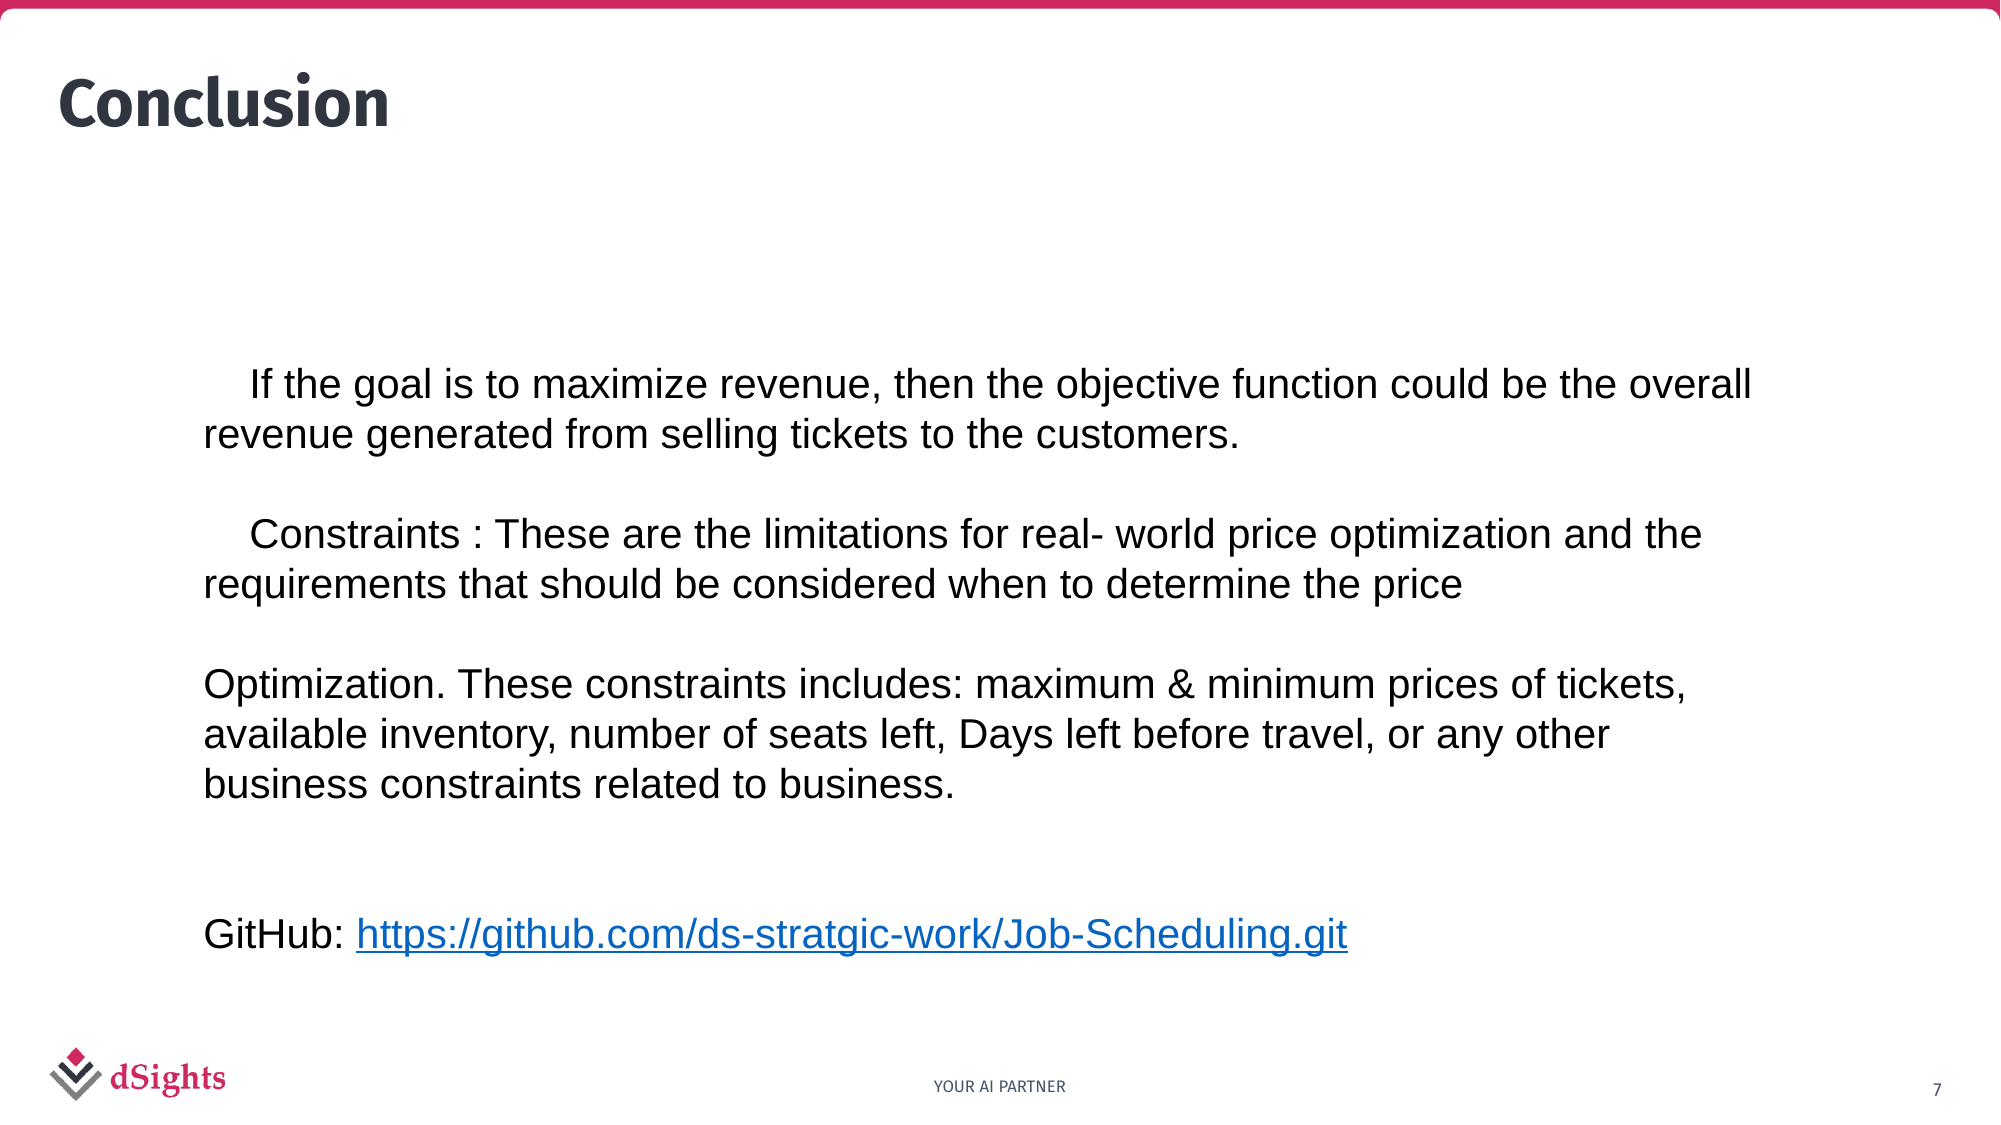

# Conclusion
    If the goal is to maximize revenue, then the objective function could be the overall revenue generated from selling tickets to the customers.

    Constraints : These are the limitations for real- world price optimization and the requirements that should be considered when to determine the price

Optimization. These constraints includes: maximum & minimum prices of tickets, available inventory, number of seats left, Days left before travel, or any other business constraints related to business.

GitHub: https://github.com/ds-stratgic-work/Job-Scheduling.git
7